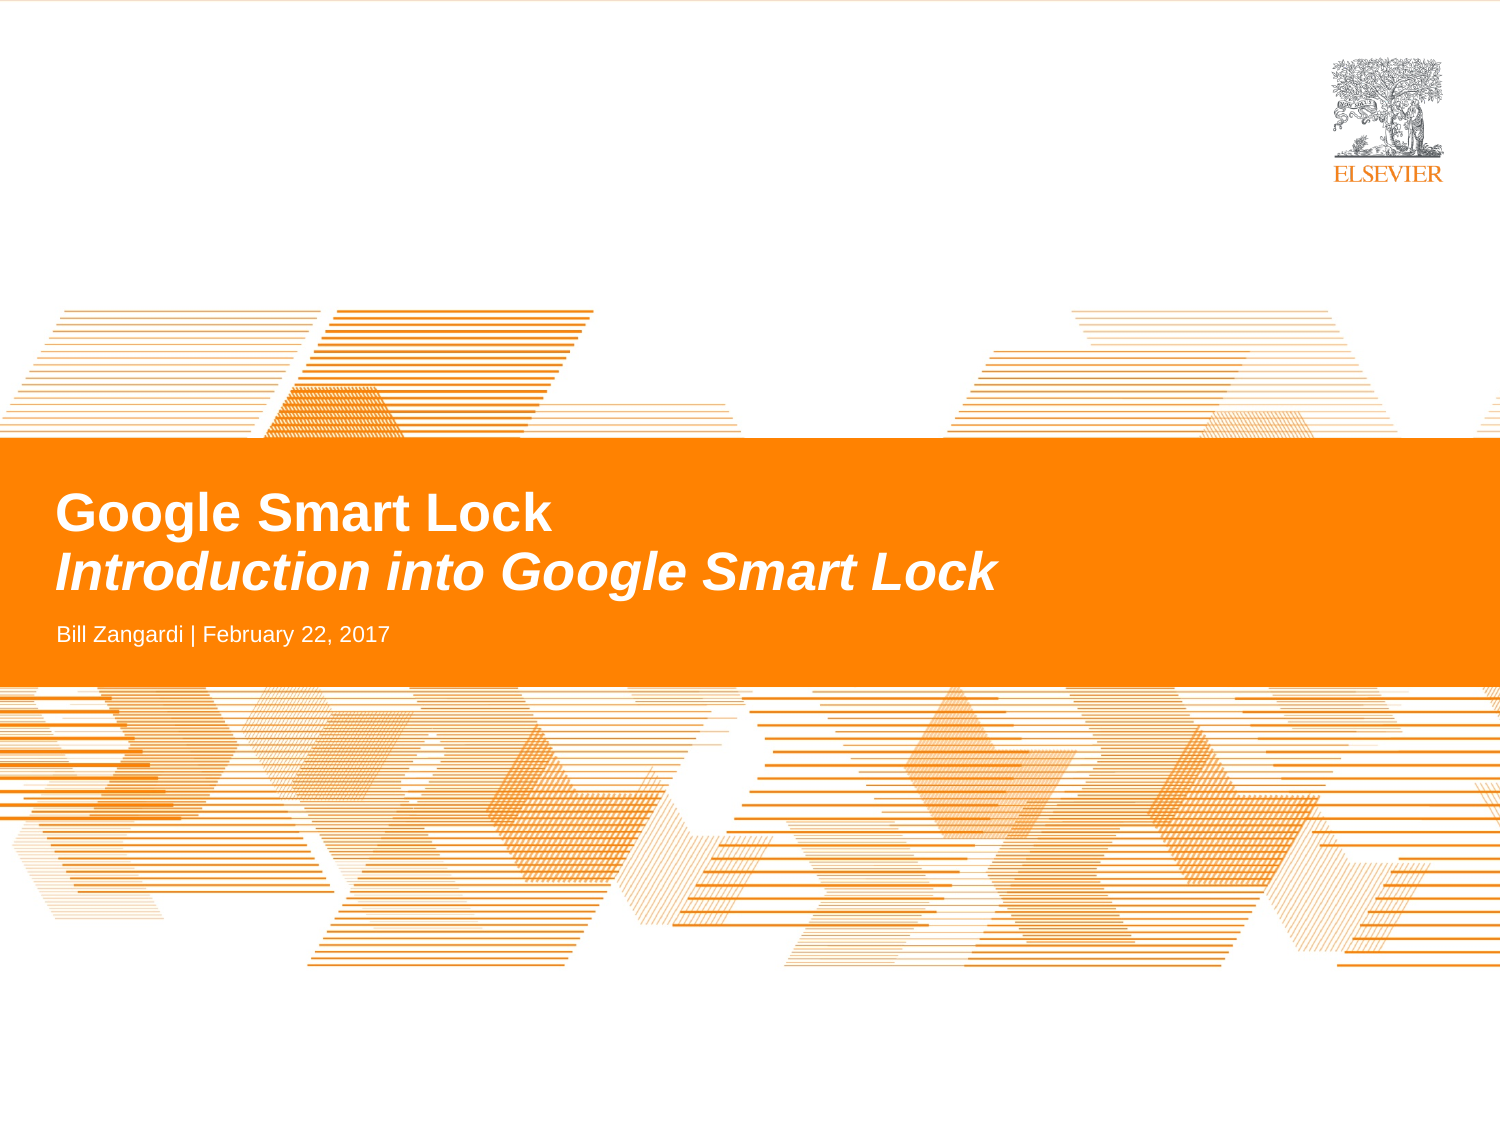

# Google Smart Lock Introduction into Google Smart Lock
Bill Zangardi | February 22, 2017